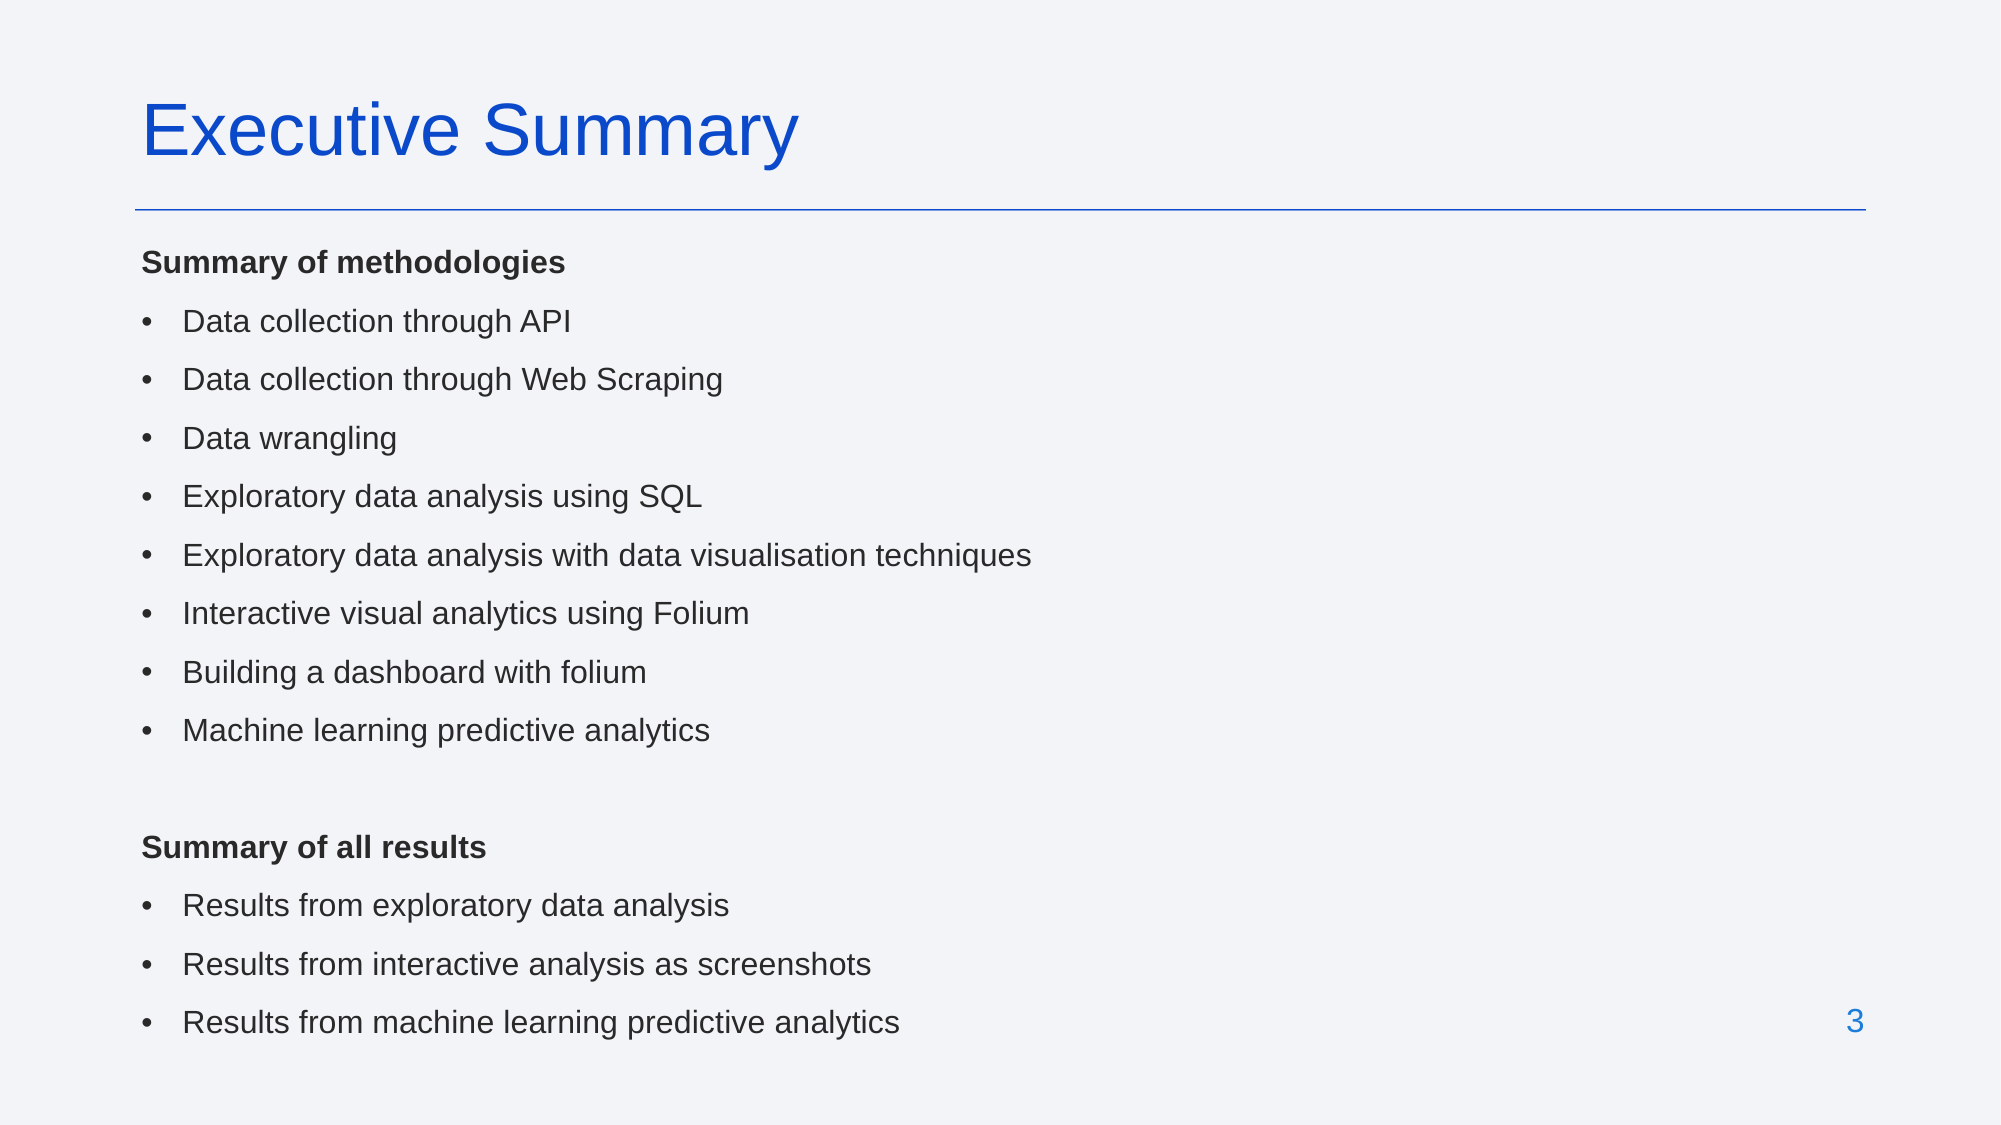

Executive Summary
Summary of methodologies
Data collection through API
Data collection through Web Scraping
Data wrangling
Exploratory data analysis using SQL
Exploratory data analysis with data visualisation techniques
Interactive visual analytics using Folium
Building a dashboard with folium
Machine learning predictive analytics

Summary of all results
Results from exploratory data analysis
Results from interactive analysis as screenshots
Results from machine learning predictive analytics

3